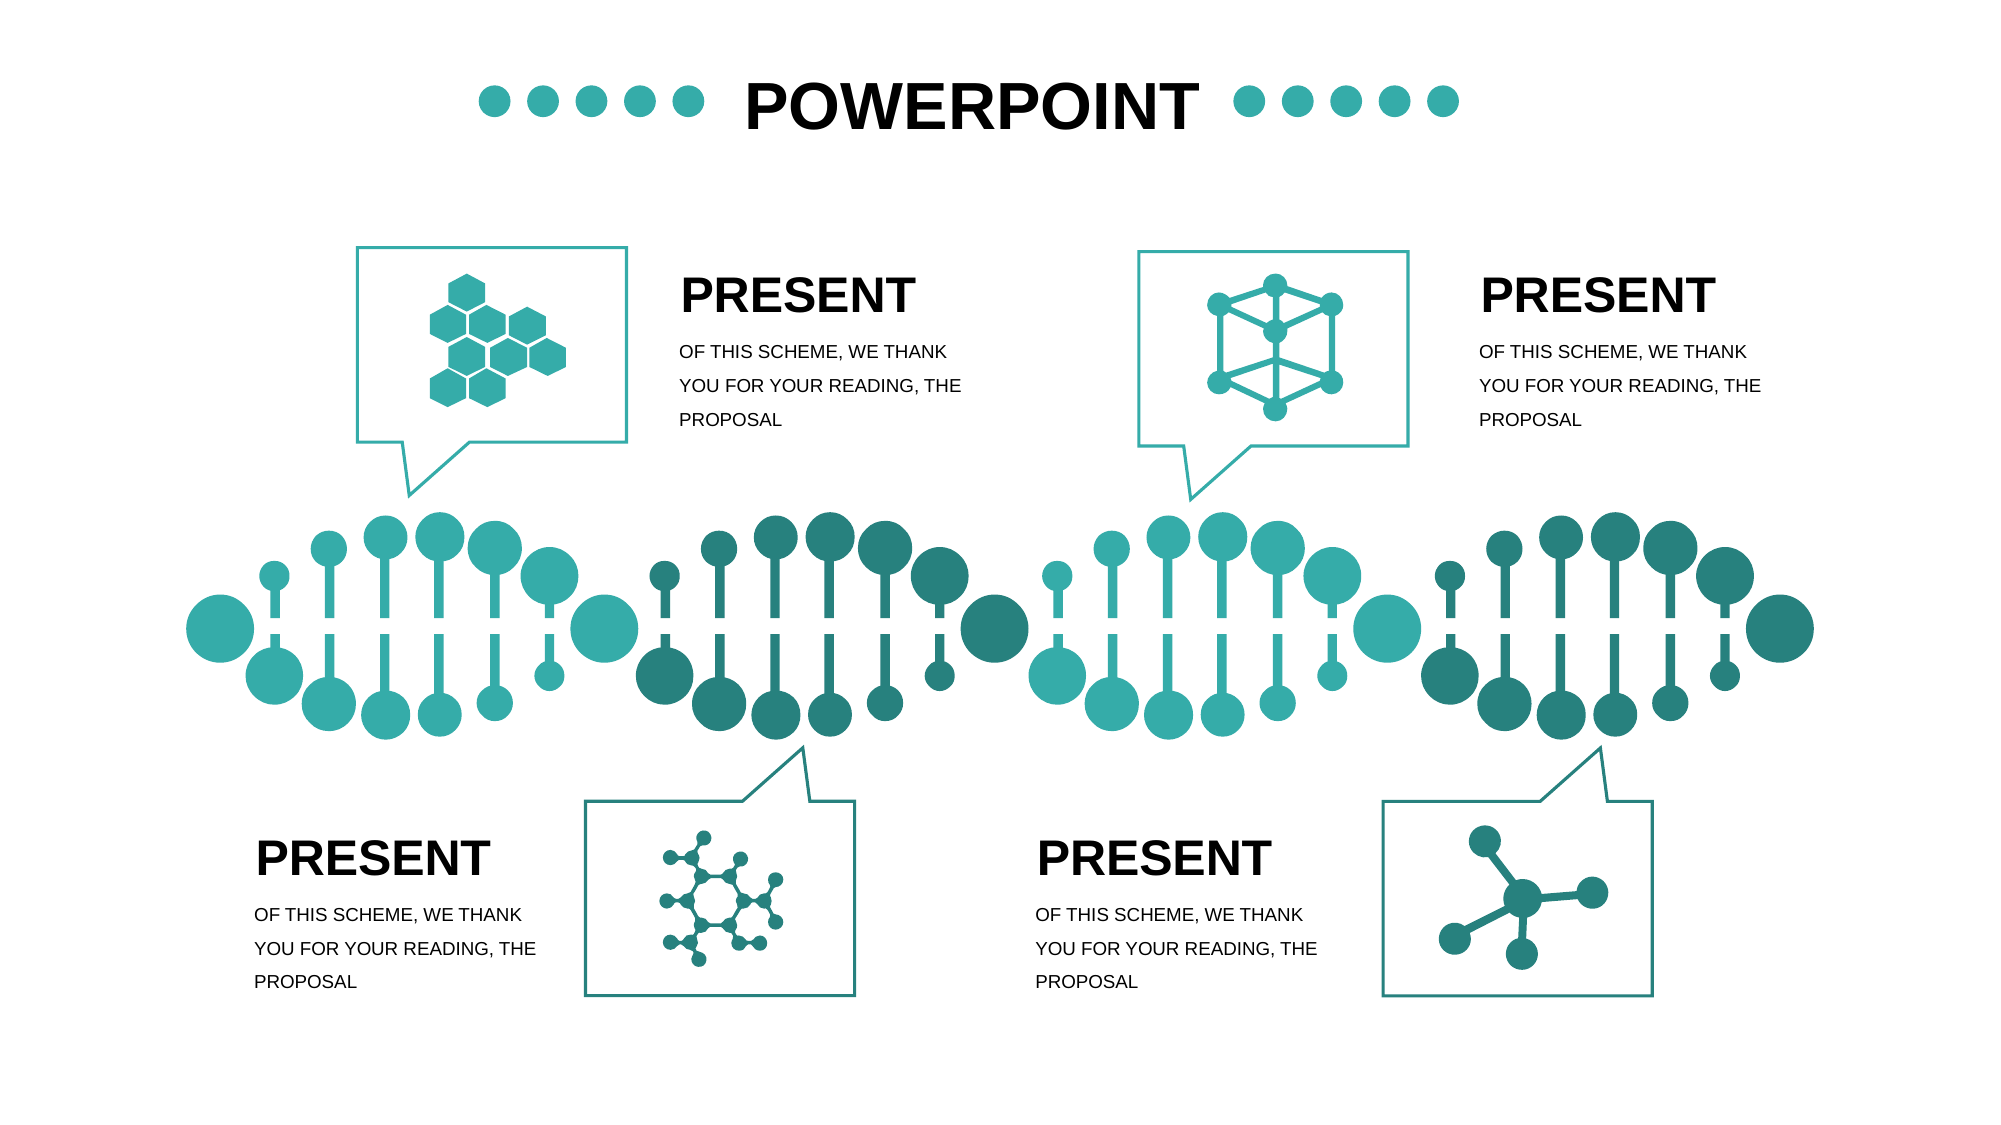

POWERPOINT

PRESENT
OF THIS SCHEME, WE THANK YOU FOR YOUR READING, THE PROPOSAL
PRESENT
OF THIS SCHEME, WE THANK YOU FOR YOUR READING, THE PROPOSAL

PRESENT
OF THIS SCHEME, WE THANK YOU FOR YOUR READING, THE PROPOSAL
PRESENT
OF THIS SCHEME, WE THANK YOU FOR YOUR READING, THE PROPOSAL